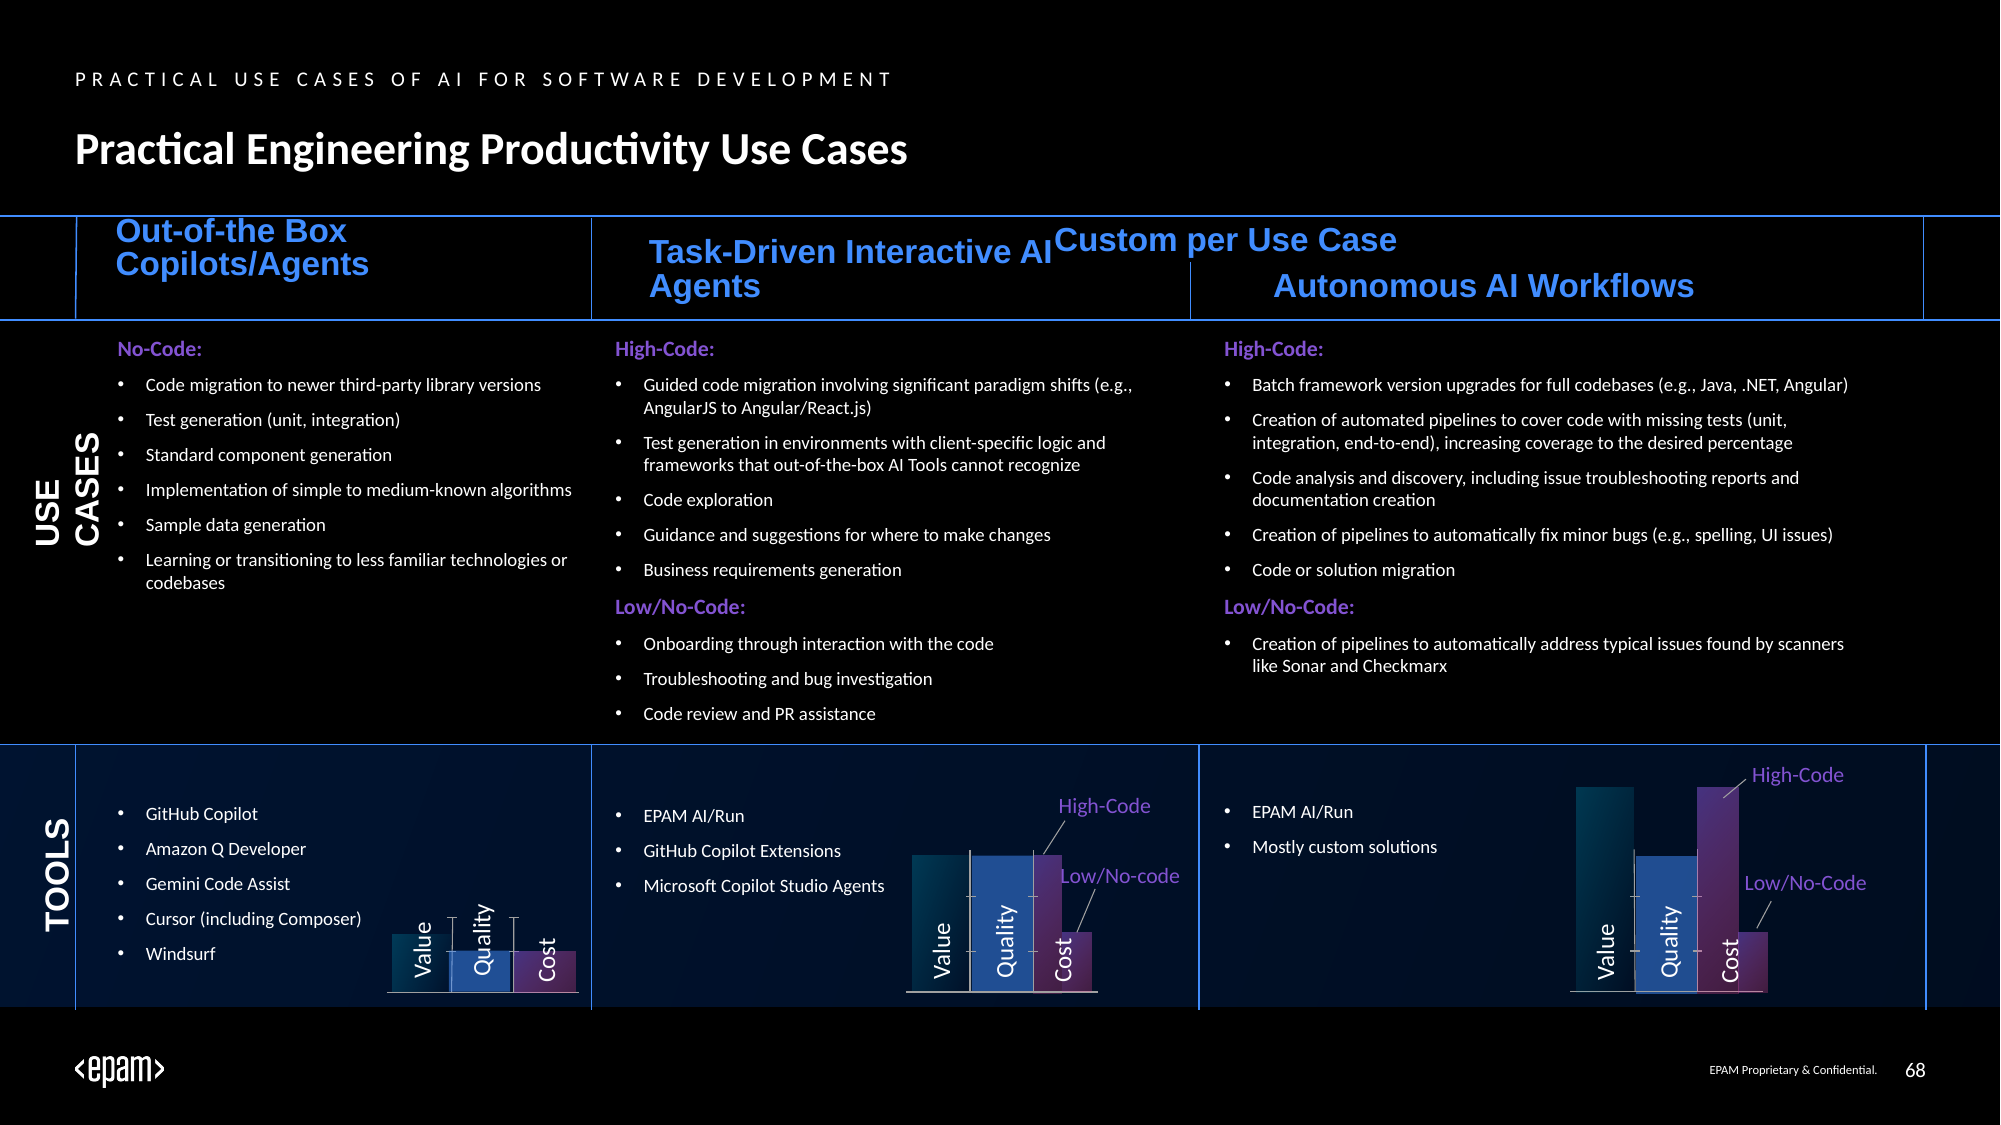

Practical Use Cases of AI for Software Development
# Practical Engineering Productivity Use Cases
Custom per Use Case
Out-of-the Box Copilots/Agents
Autonomous AI Workflows
Task-Driven Interactive AI Agents
No-Code:
Code migration to newer third-party library versions
Test generation (unit, integration)
Standard component generation
Implementation of simple to medium-known algorithms
Sample data generation
Learning or transitioning to less familiar technologies or codebases
High-Code:
Guided code migration involving significant paradigm shifts (e.g., AngularJS to Angular/React.js)
Test generation in environments with client-specific logic and frameworks that out-of-the-box AI Tools cannot recognize
Code exploration
Guidance and suggestions for where to make changes
Business requirements generation
Low/No-Code:
Onboarding through interaction with the code
Troubleshooting and bug investigation
Code review and PR assistance
High-Code:
Batch framework version upgrades for full codebases (e.g., Java, .NET, Angular)
Creation of automated pipelines to cover code with missing tests (unit, integration, end-to-end), increasing coverage to the desired percentage
Code analysis and discovery, including issue troubleshooting reports and documentation creation
Creation of pipelines to automatically fix minor bugs (e.g., spelling, UI issues)
Code or solution migration
Low/No-Code:
Creation of pipelines to automatically address typical issues found by scanners like Sonar and Checkmarx

USE CASES
TOOLS
High-Code

High-Code
EPAM AI/Run
Mostly custom solutions
GitHub Copilot
Amazon Q Developer
Gemini Code Assist
Cursor (including Composer)
Windsurf

EPAM AI/Run
GitHub Copilot Extensions
Microsoft Copilot Studio Agents

Low/No-code
Low/No-Code
Quality
Quality

Value
Cost
Value
Value

Cost
Cost
Quality